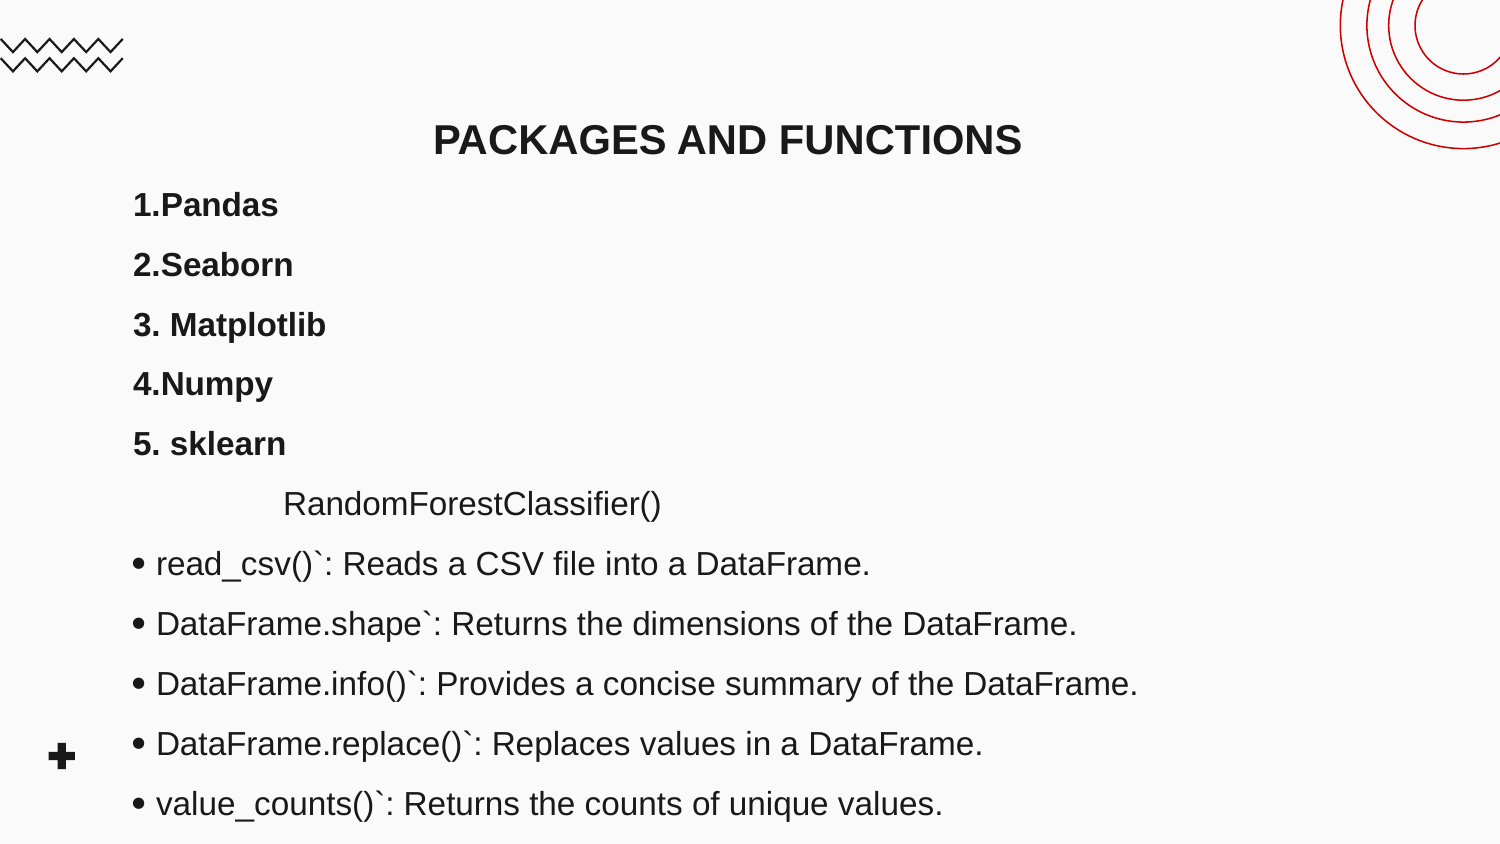

# PACKAGES AND FUNCTIONS 1.Pandas 2.Seaborn 3. Matplotlib 4.Numpy 5. sklearn RandomForestClassifier() • read_csv()`: Reads a CSV file into a DataFrame. • DataFrame.shape`: Returns the dimensions of the DataFrame. • DataFrame.info()`: Provides a concise summary of the DataFrame. • DataFrame.replace()`: Replaces values in a DataFrame. • value_counts()`: Returns the counts of unique values.